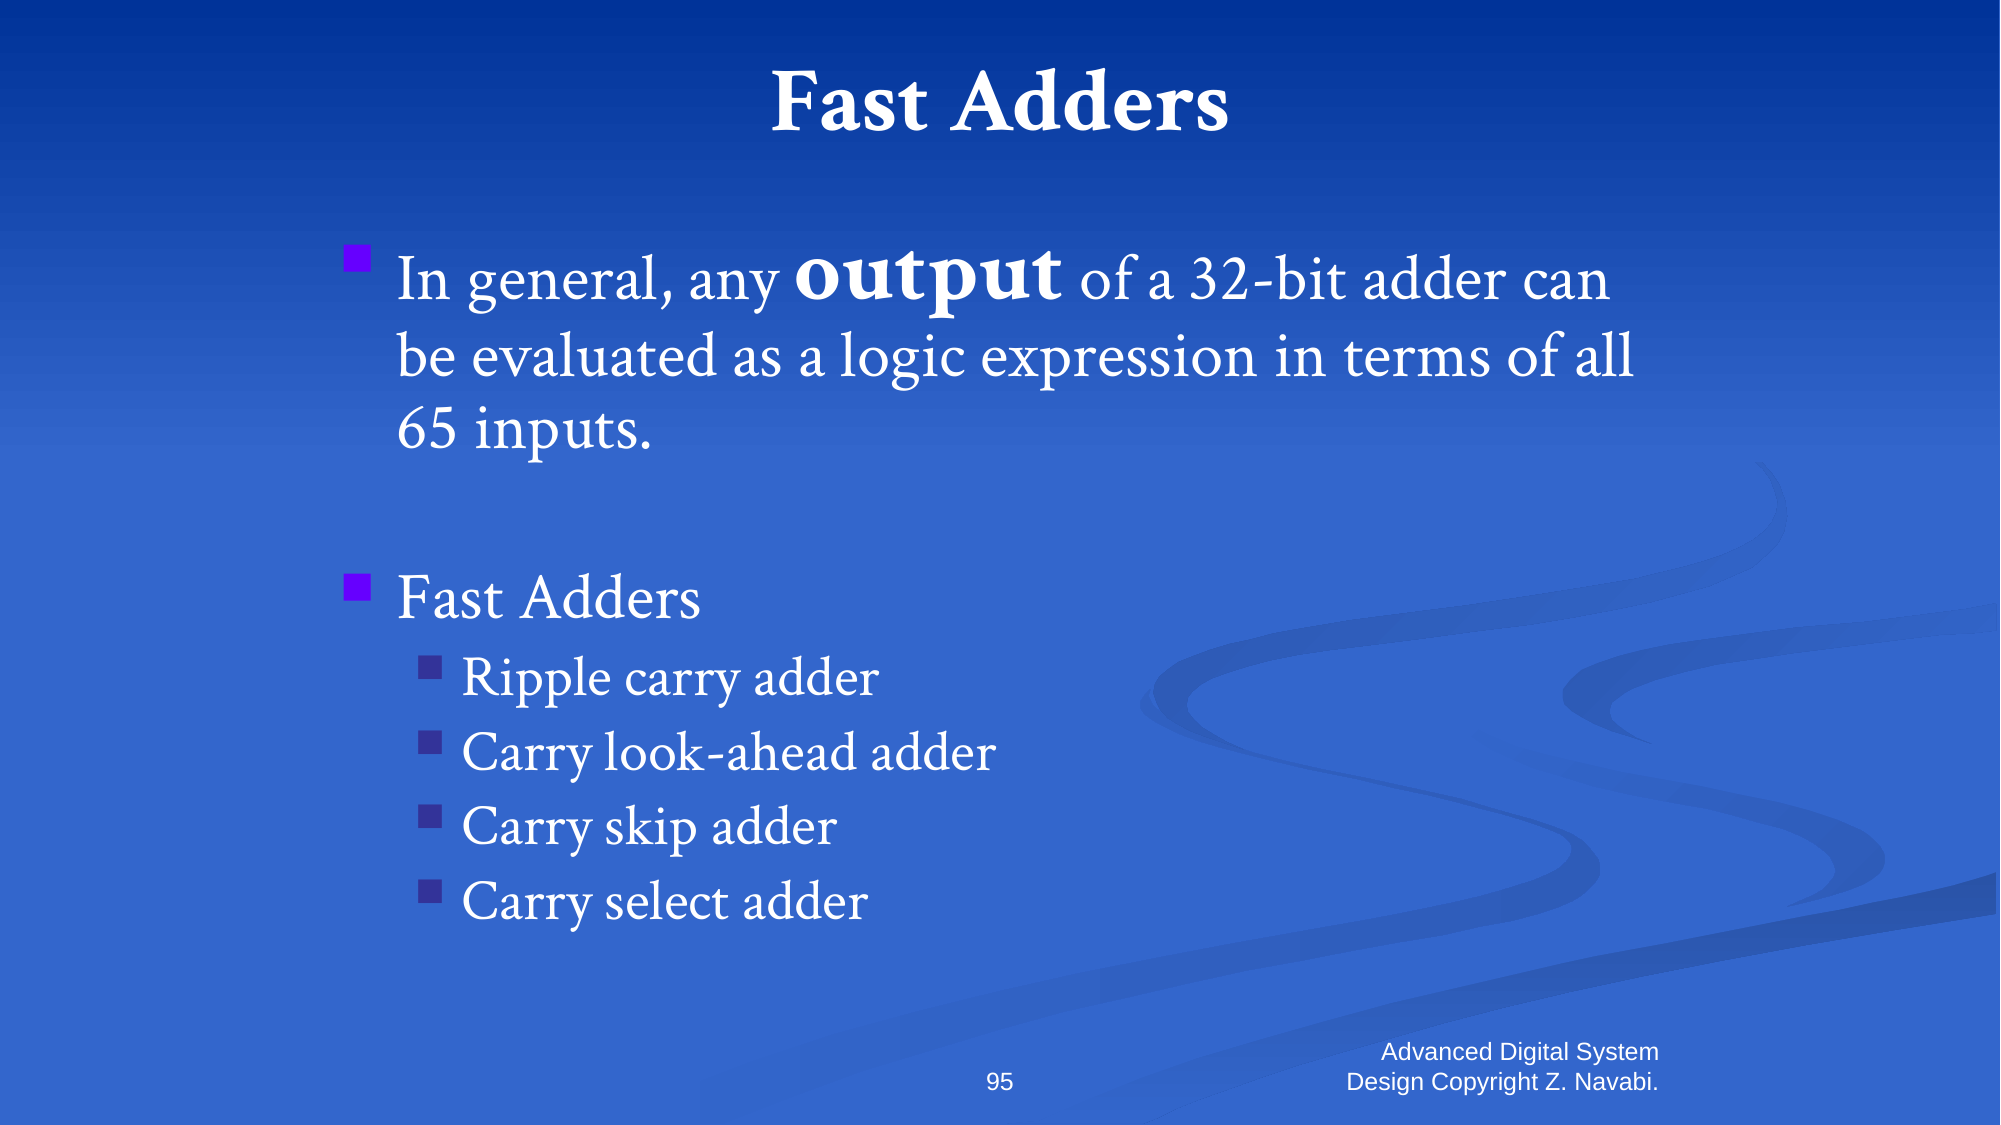

# Fast Adders
In general, any output of a 32-bit adder can be evaluated as a logic expression in terms of all 65 inputs.

Fast Adders
Ripple carry adder
Carry look-ahead adder
Carry skip adder
Carry select adder

95
Advanced Digital System Design Copyright Z. Navabi.